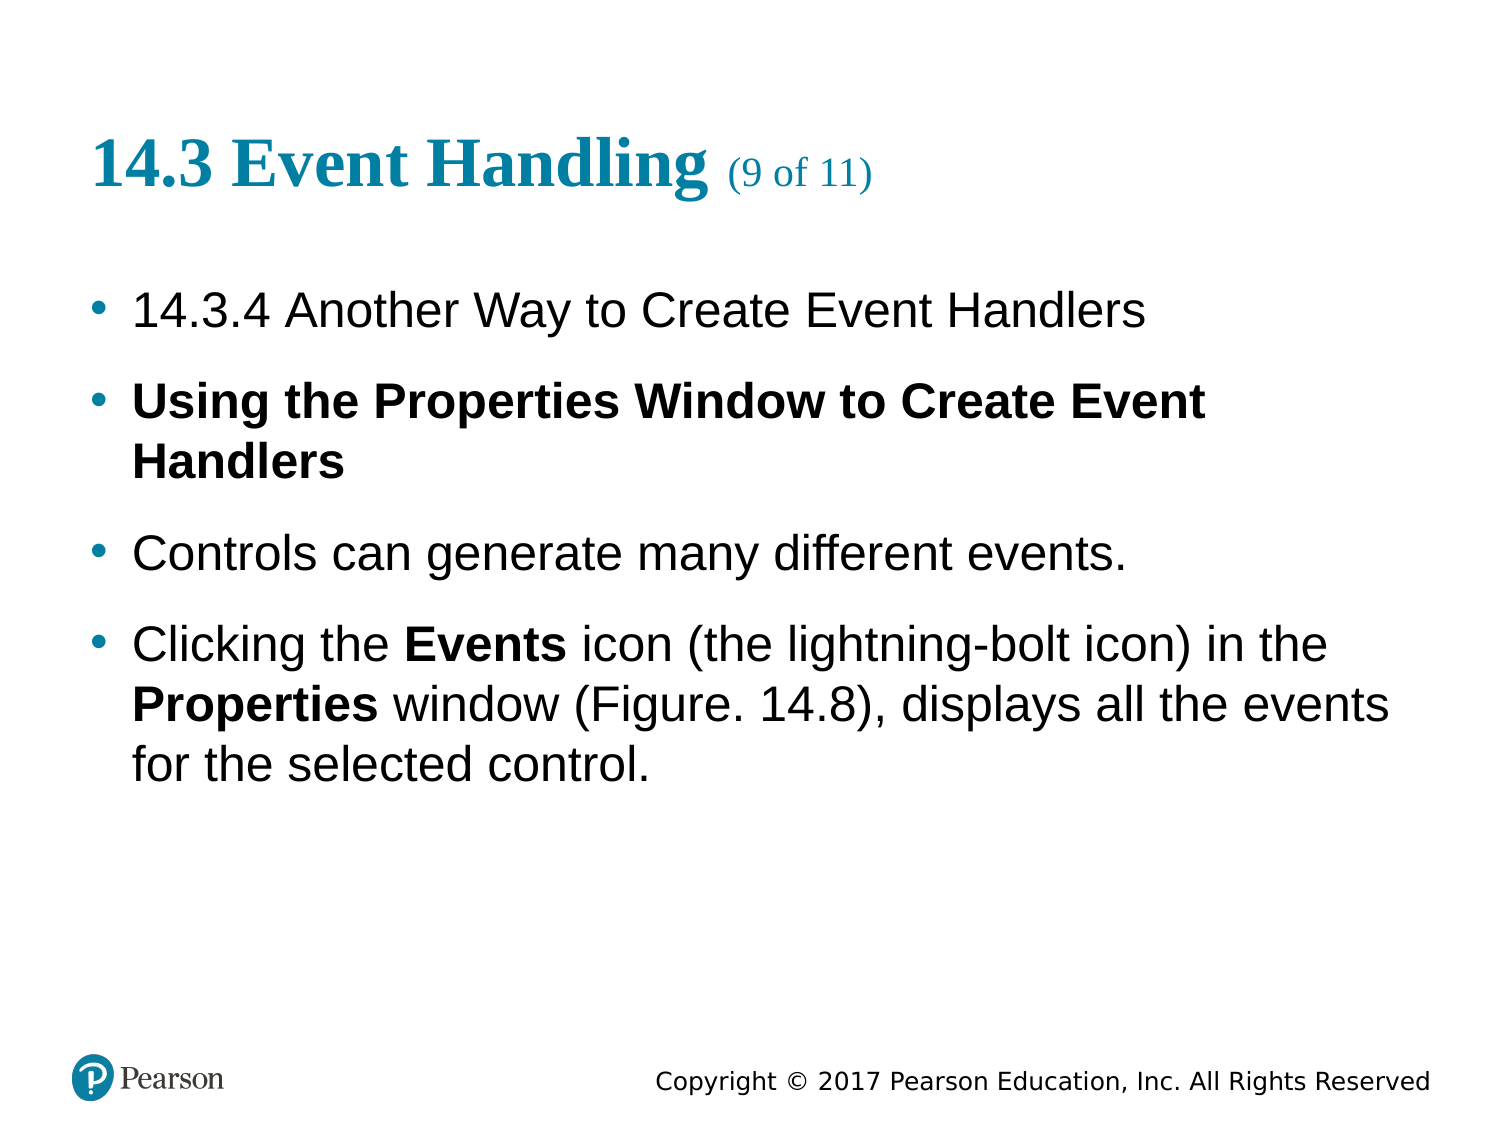

# 14.3 Event Handling (9 of 11)
14.3.4 Another Way to Create Event Handlers
Using the Properties Window to Create Event Handlers
Controls can generate many different events.
Clicking the Events icon (the lightning-bolt icon) in the Properties window (Figure. 14.8), displays all the events for the selected control.